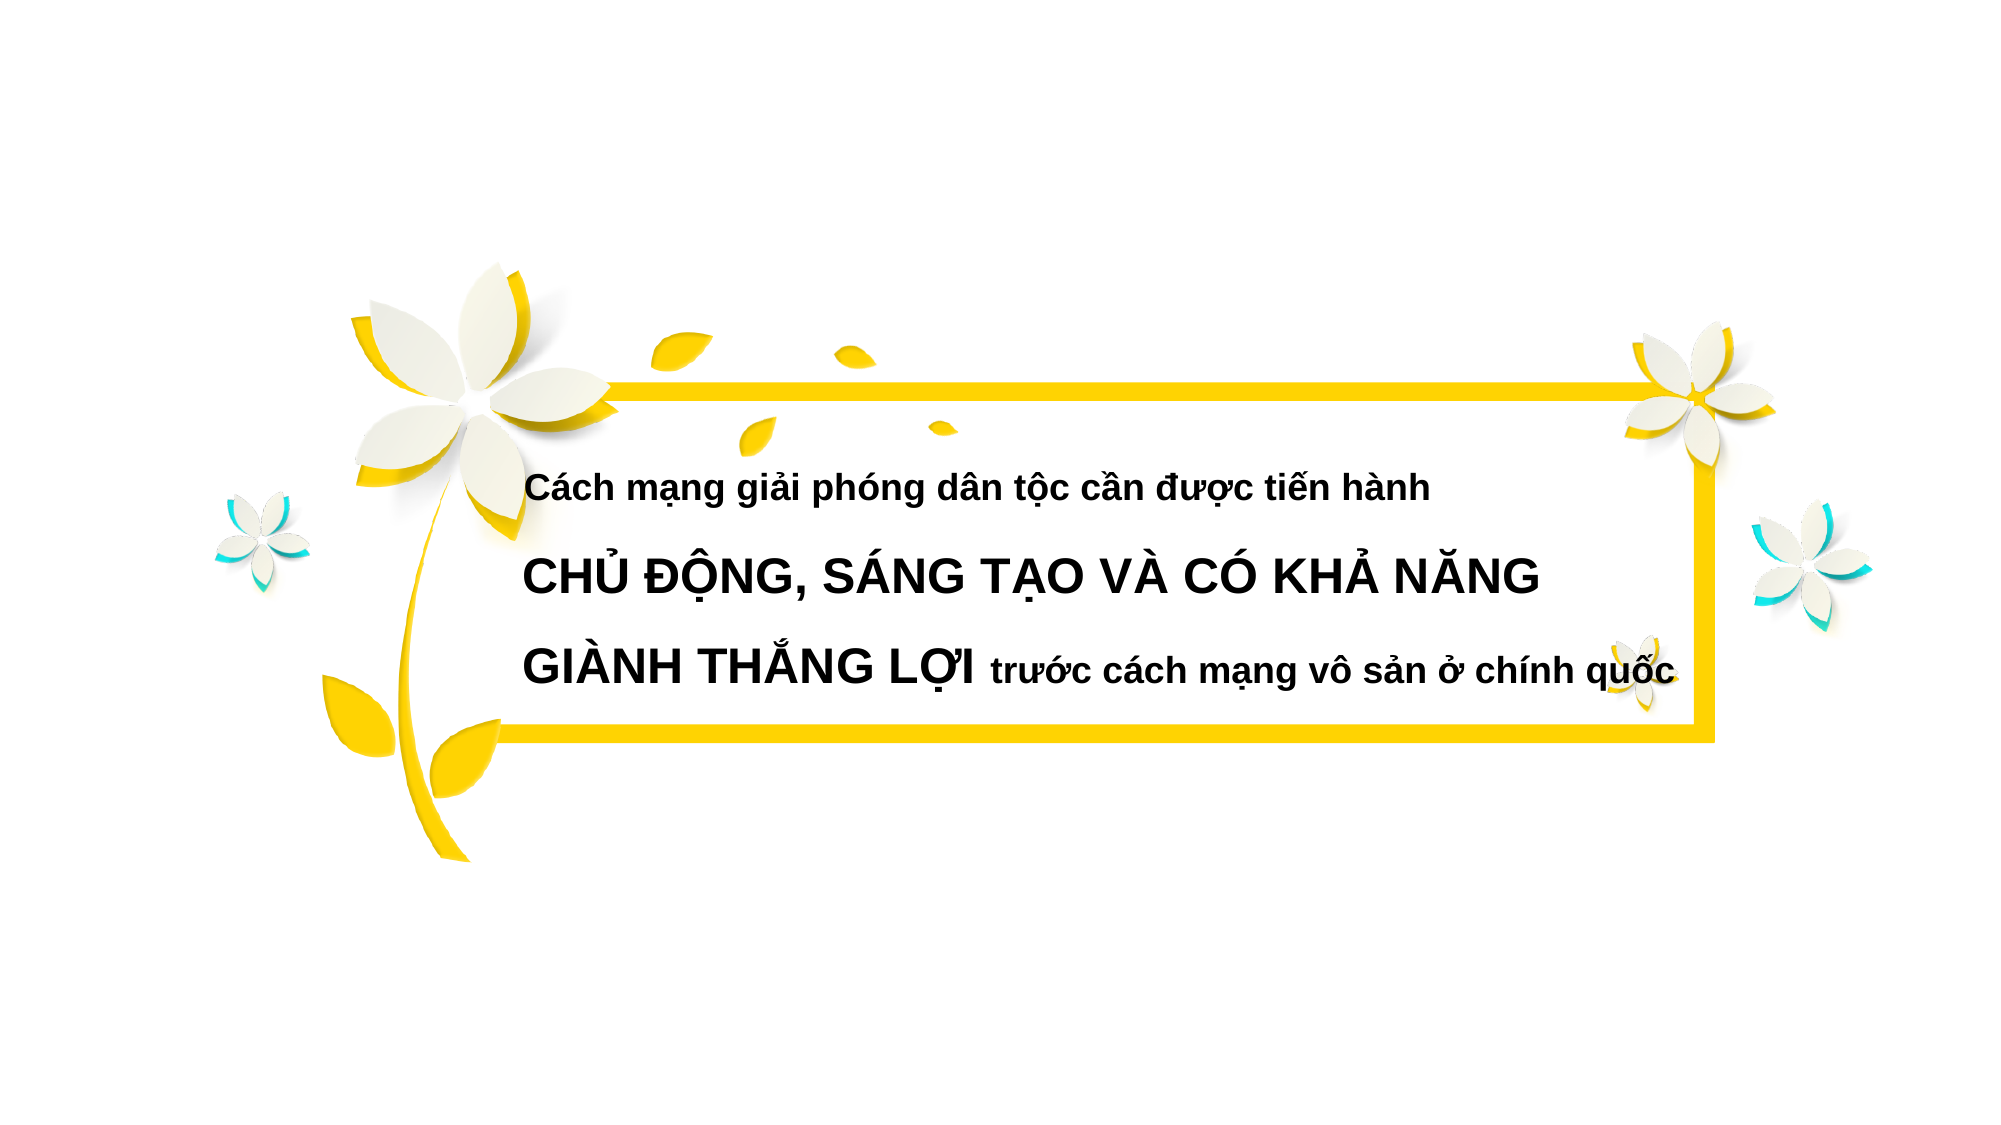

Cách mạng giải phóng dân tộc cần được tiến hành
CHỦ ĐỘNG, SÁNG TẠO VÀ CÓ KHẢ NĂNG GIÀNH THẮNG LỢI trước cách mạng vô sản ở chính quốc